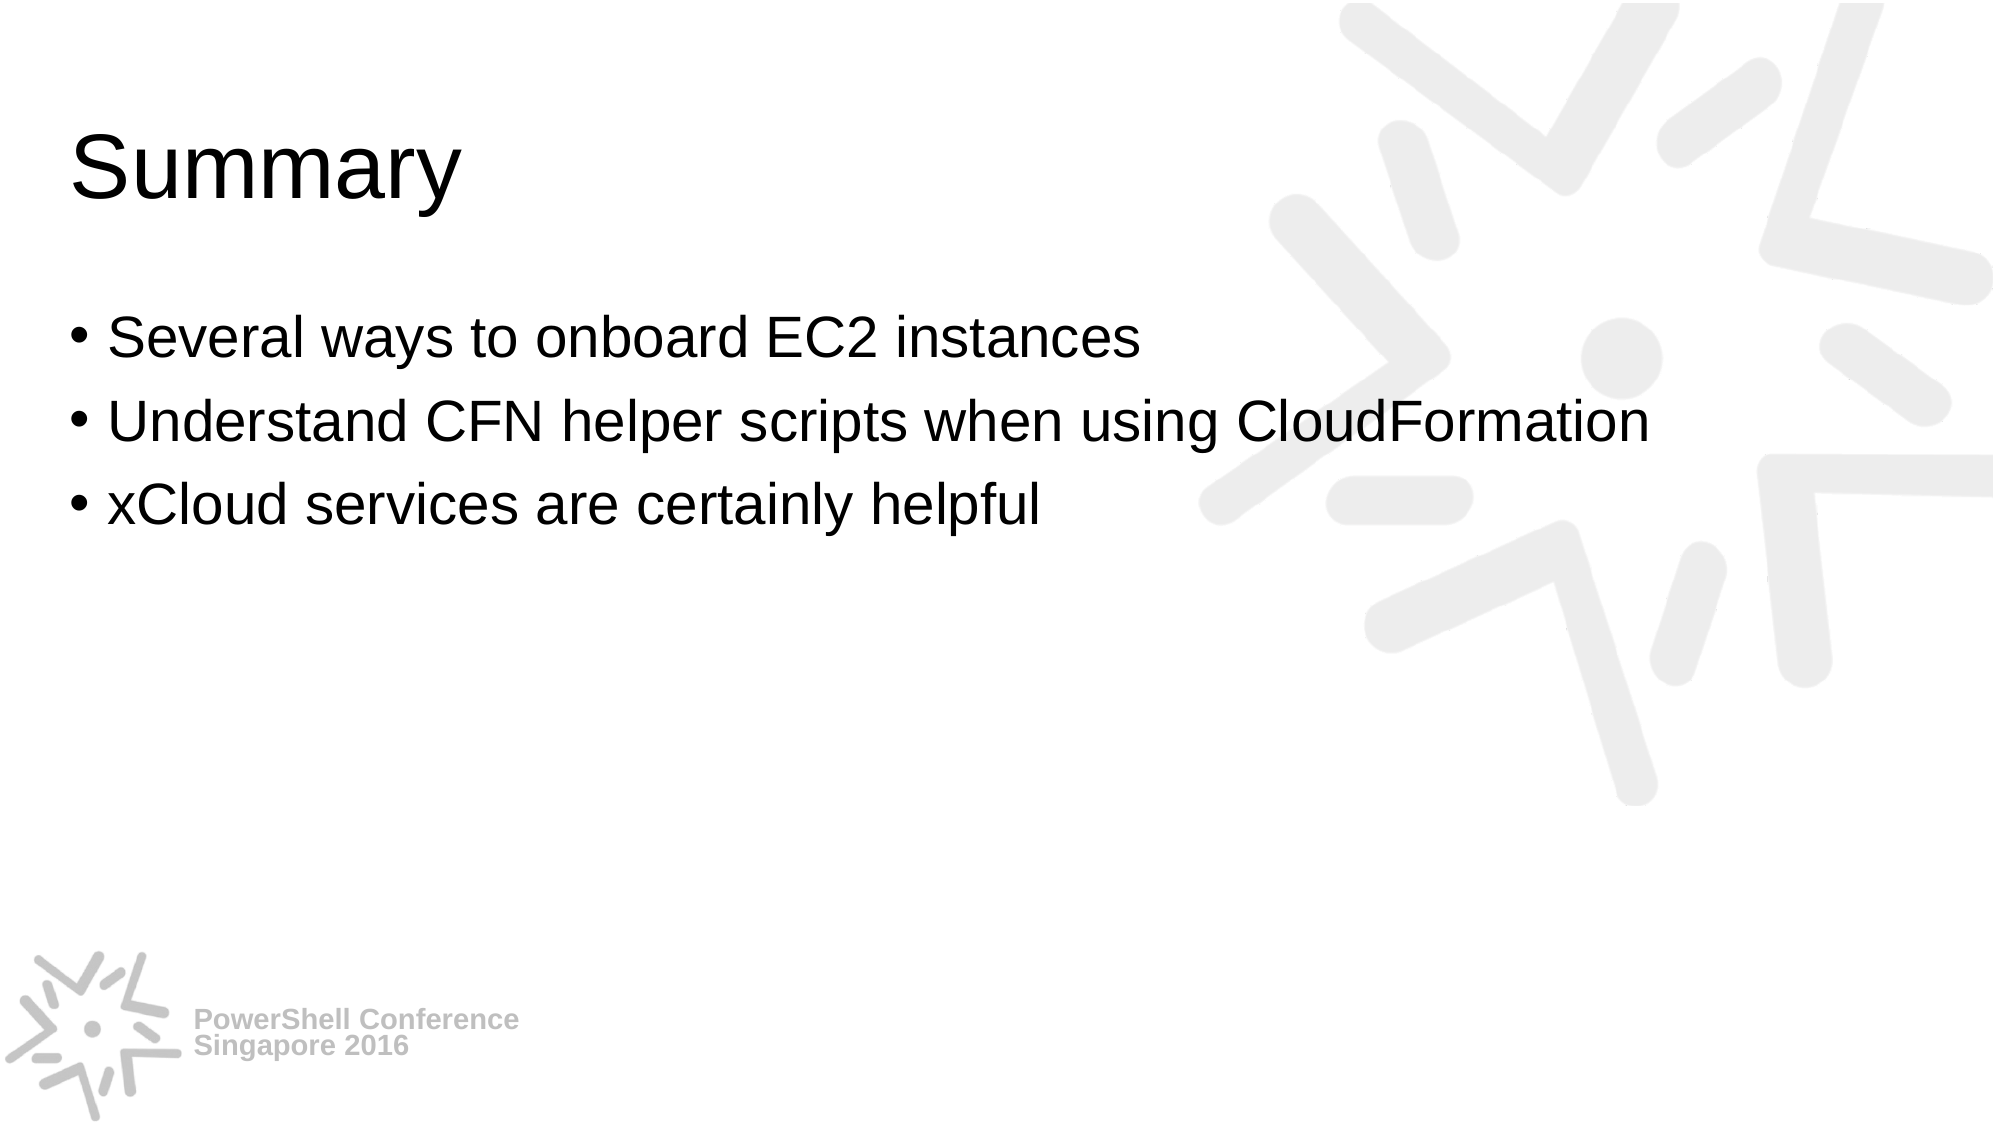

# Summary
Several ways to onboard EC2 instances
Understand CFN helper scripts when using CloudFormation
xCloud services are certainly helpful